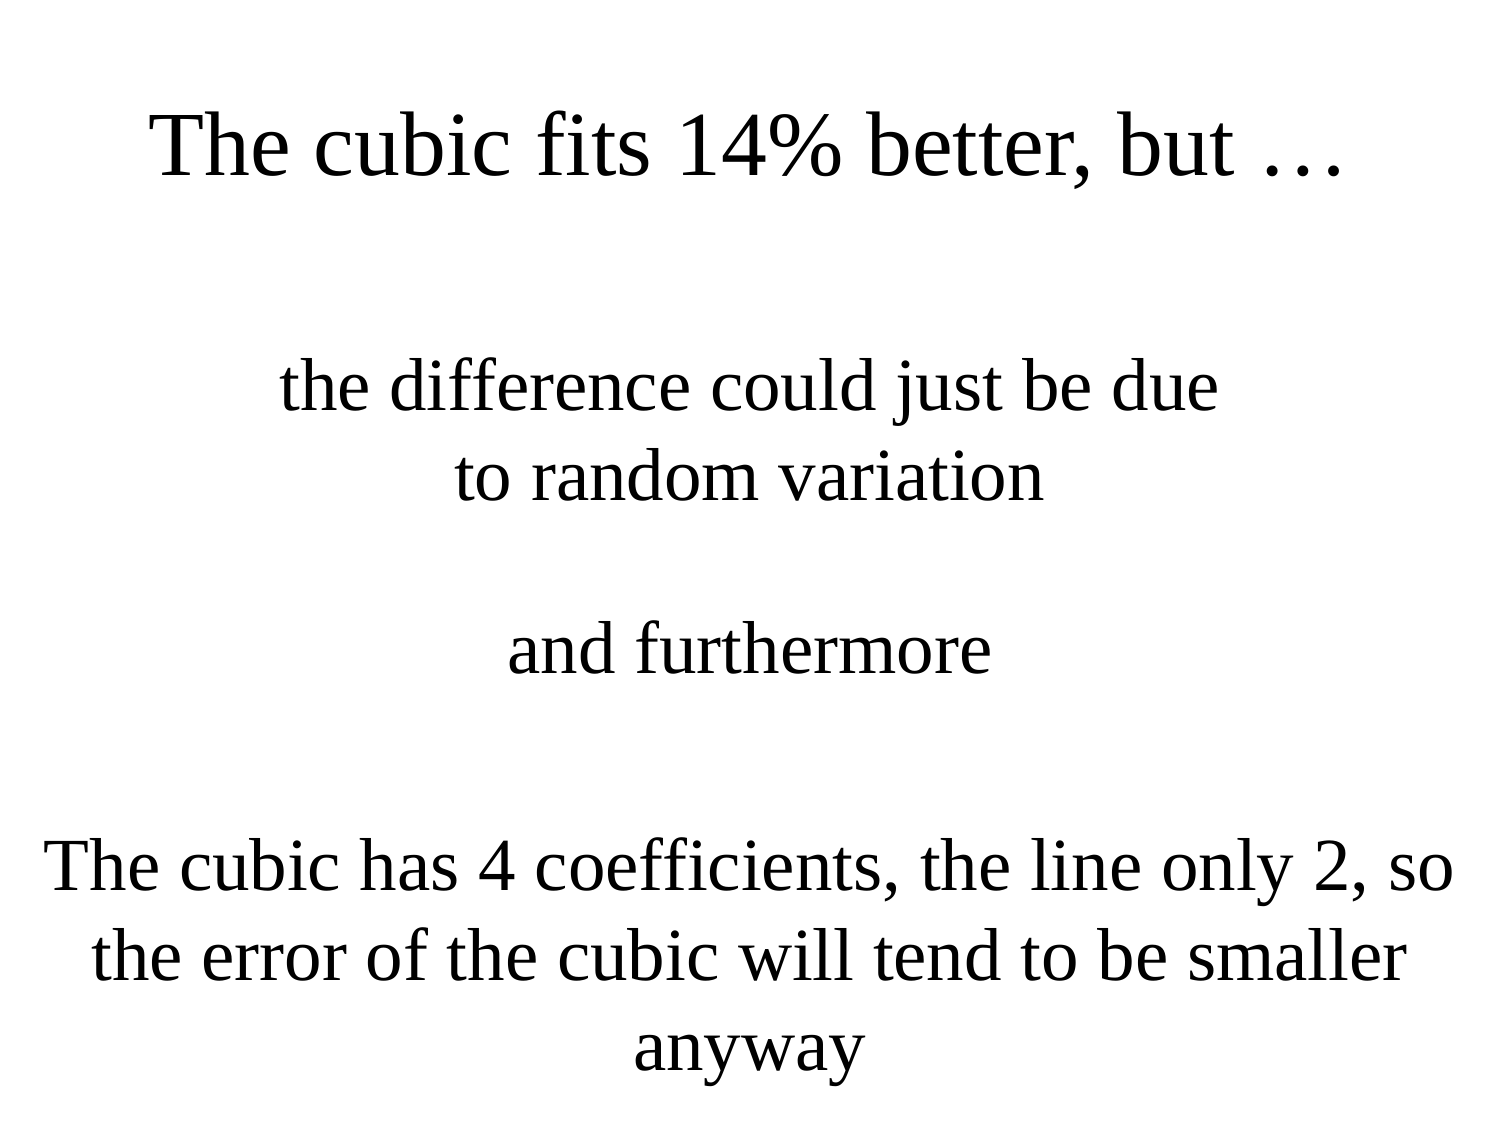

# The cubic fits 14% better, but …
the difference could just be due
to random variation
and furthermore
The cubic has 4 coefficients, the line only 2, so the error of the cubic will tend to be smaller anyway